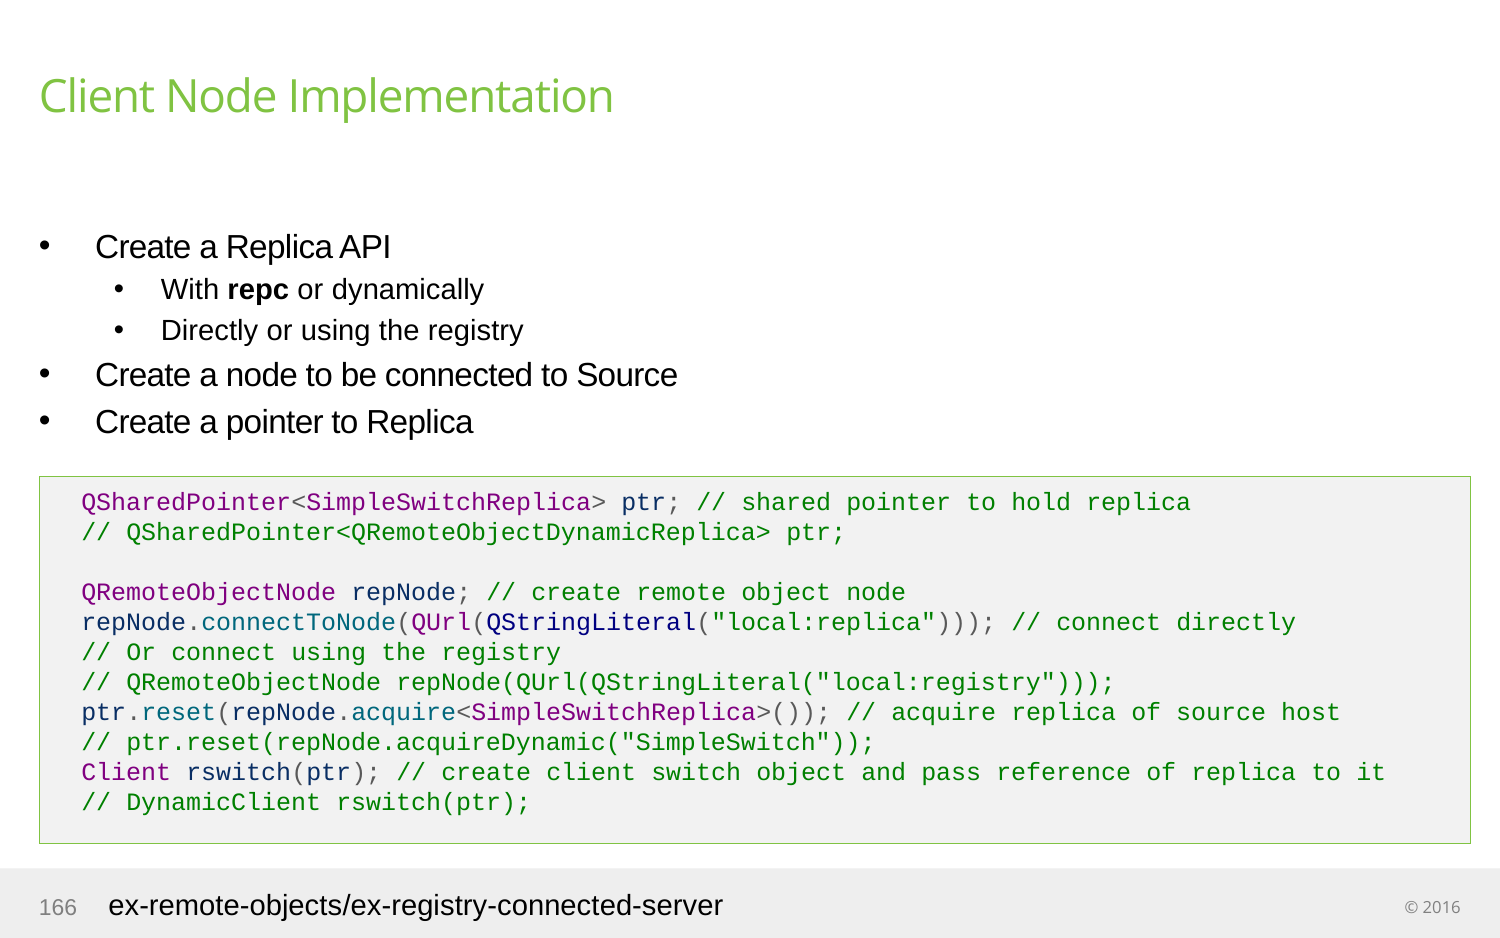

# Client Node Implementation
Create a Replica API
With repc or dynamically
Directly or using the registry
Create a node to be connected to Source
Create a pointer to Replica

QSharedPointer<SimpleSwitchReplica> ptr; // shared pointer to hold replica
// QSharedPointer<QRemoteObjectDynamicReplica> ptr;
QRemoteObjectNode repNode; // create remote object node repNode.connectToNode(QUrl(QStringLiteral("local:replica"))); // connect directly
// Or connect using the registry
// QRemoteObjectNode repNode(QUrl(QStringLiteral("local:registry")));
ptr.reset(repNode.acquire<SimpleSwitchReplica>()); // acquire replica of source host
// ptr.reset(repNode.acquireDynamic("SimpleSwitch"));
Client rswitch(ptr); // create client switch object and pass reference of replica to it
// DynamicClient rswitch(ptr);
166
ex-remote-objects/ex-registry-connected-server
© 2016